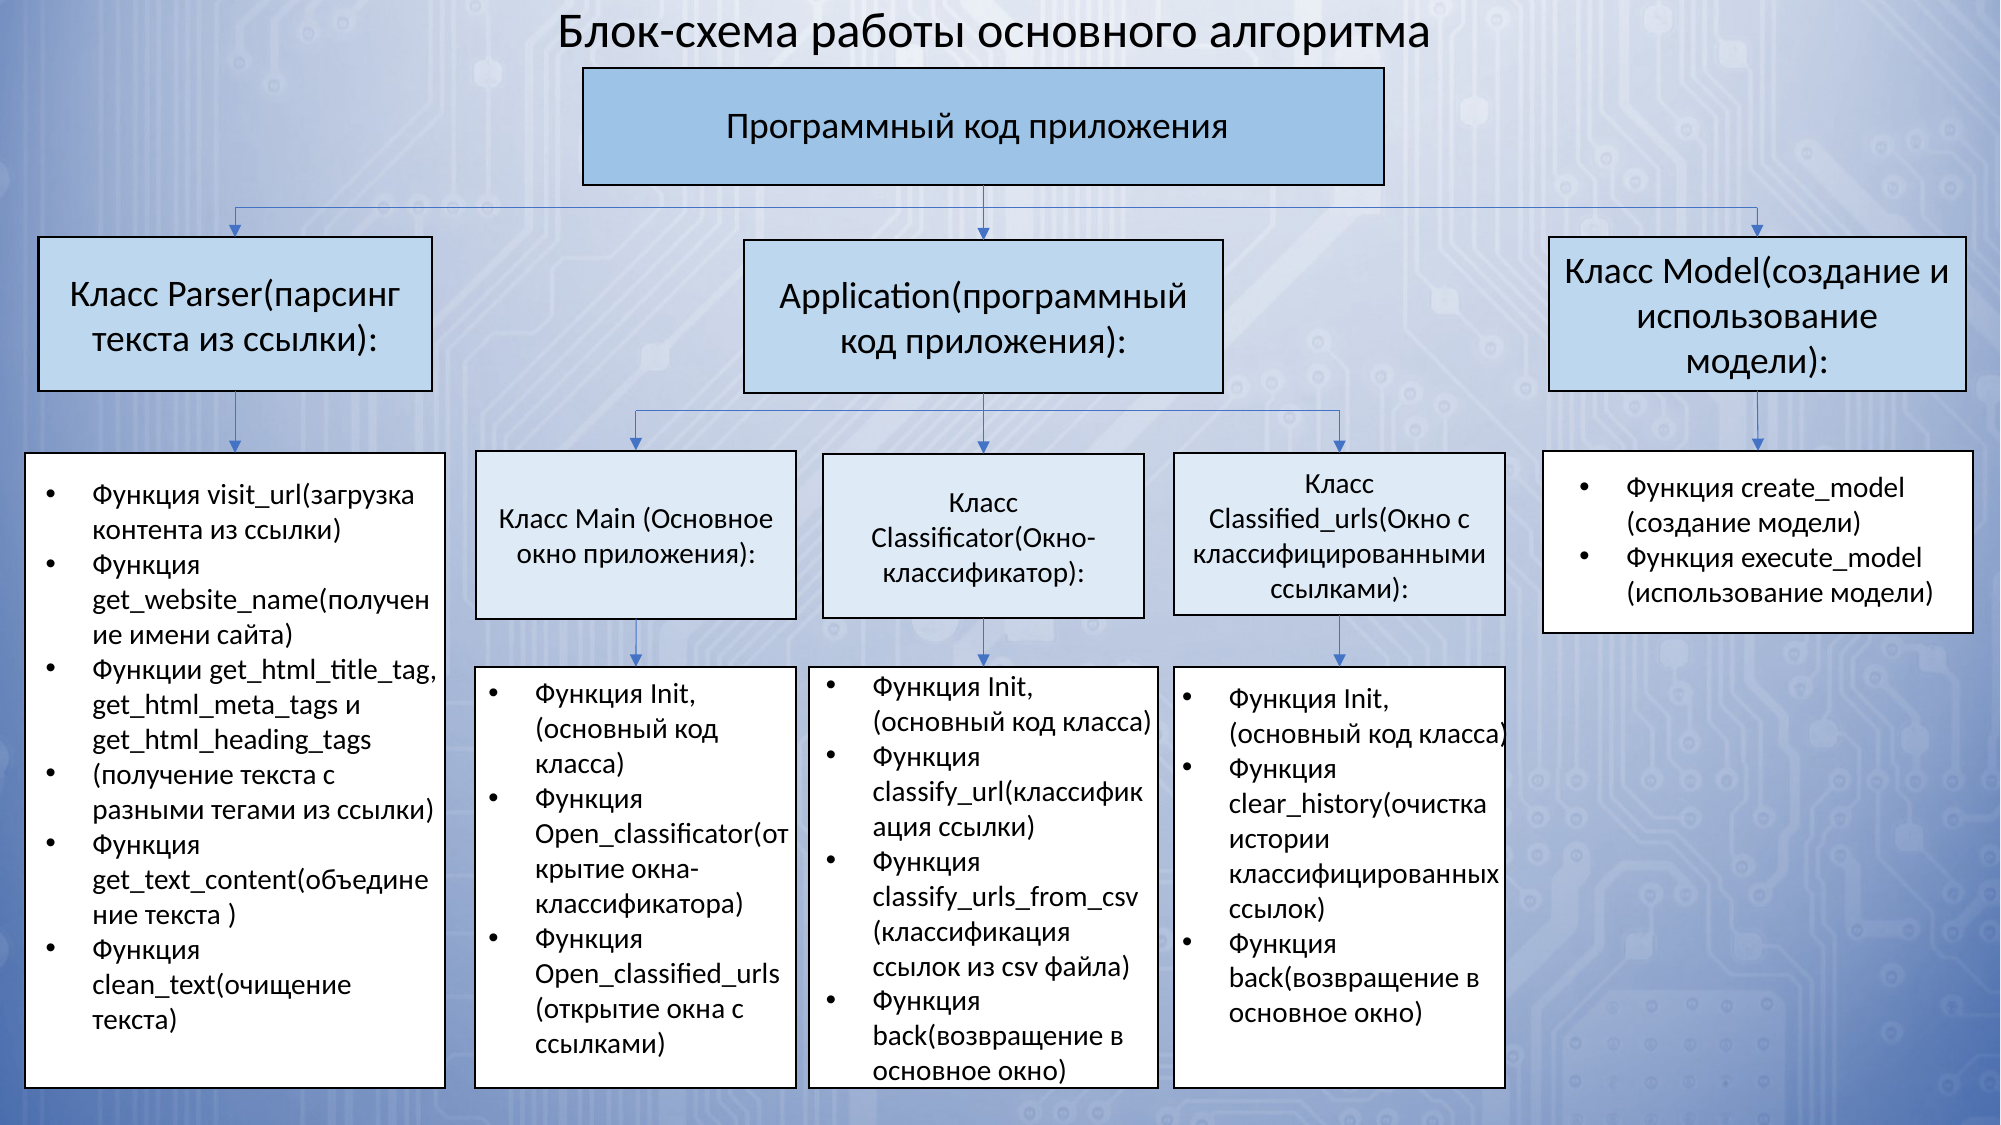

Блок-схема работы основного алгоритма

Программный код приложения
Класс Parser(парсинг текста из ссылки):
Класс Model(создание и использование модели):

Application(программный код приложения):

Класс Main (Основное окно приложения):

Класс Classified_urls(Окно с классифицированными ссылками):
Класс Classificator(Окно-классификатор):
Функция create_model (создание модели)
Функция execute_model (использование модели)

Функция visit_url(загрузка контента из ссылки)
Функция get_website_name(получение имени сайта)
Функции get_html_title_tag, get_html_meta_tags и get_html_heading_tags
(получение текста с разными тегами из ссылки)
Функция get_text_content(объединение текста )
Функция clean_text(очищение текста)

Функция Init, (основный код класса)
Функция classify_url(классификация ссылки)
Функция classify_urls_from_csv (классификация ссылок из csv файла)
Функция back(возвращение в основное окно)

Функция Init, (основный код класса)
Функция Open_classificator(открытие окна-классификатора)
Функция Open_classified_urls (открытие окна с ссылками)
Функция Init, (основный код класса)
Функция clear_history(очистка истории классифицированных ссылок)
Функция back(возвращение в основное окно)